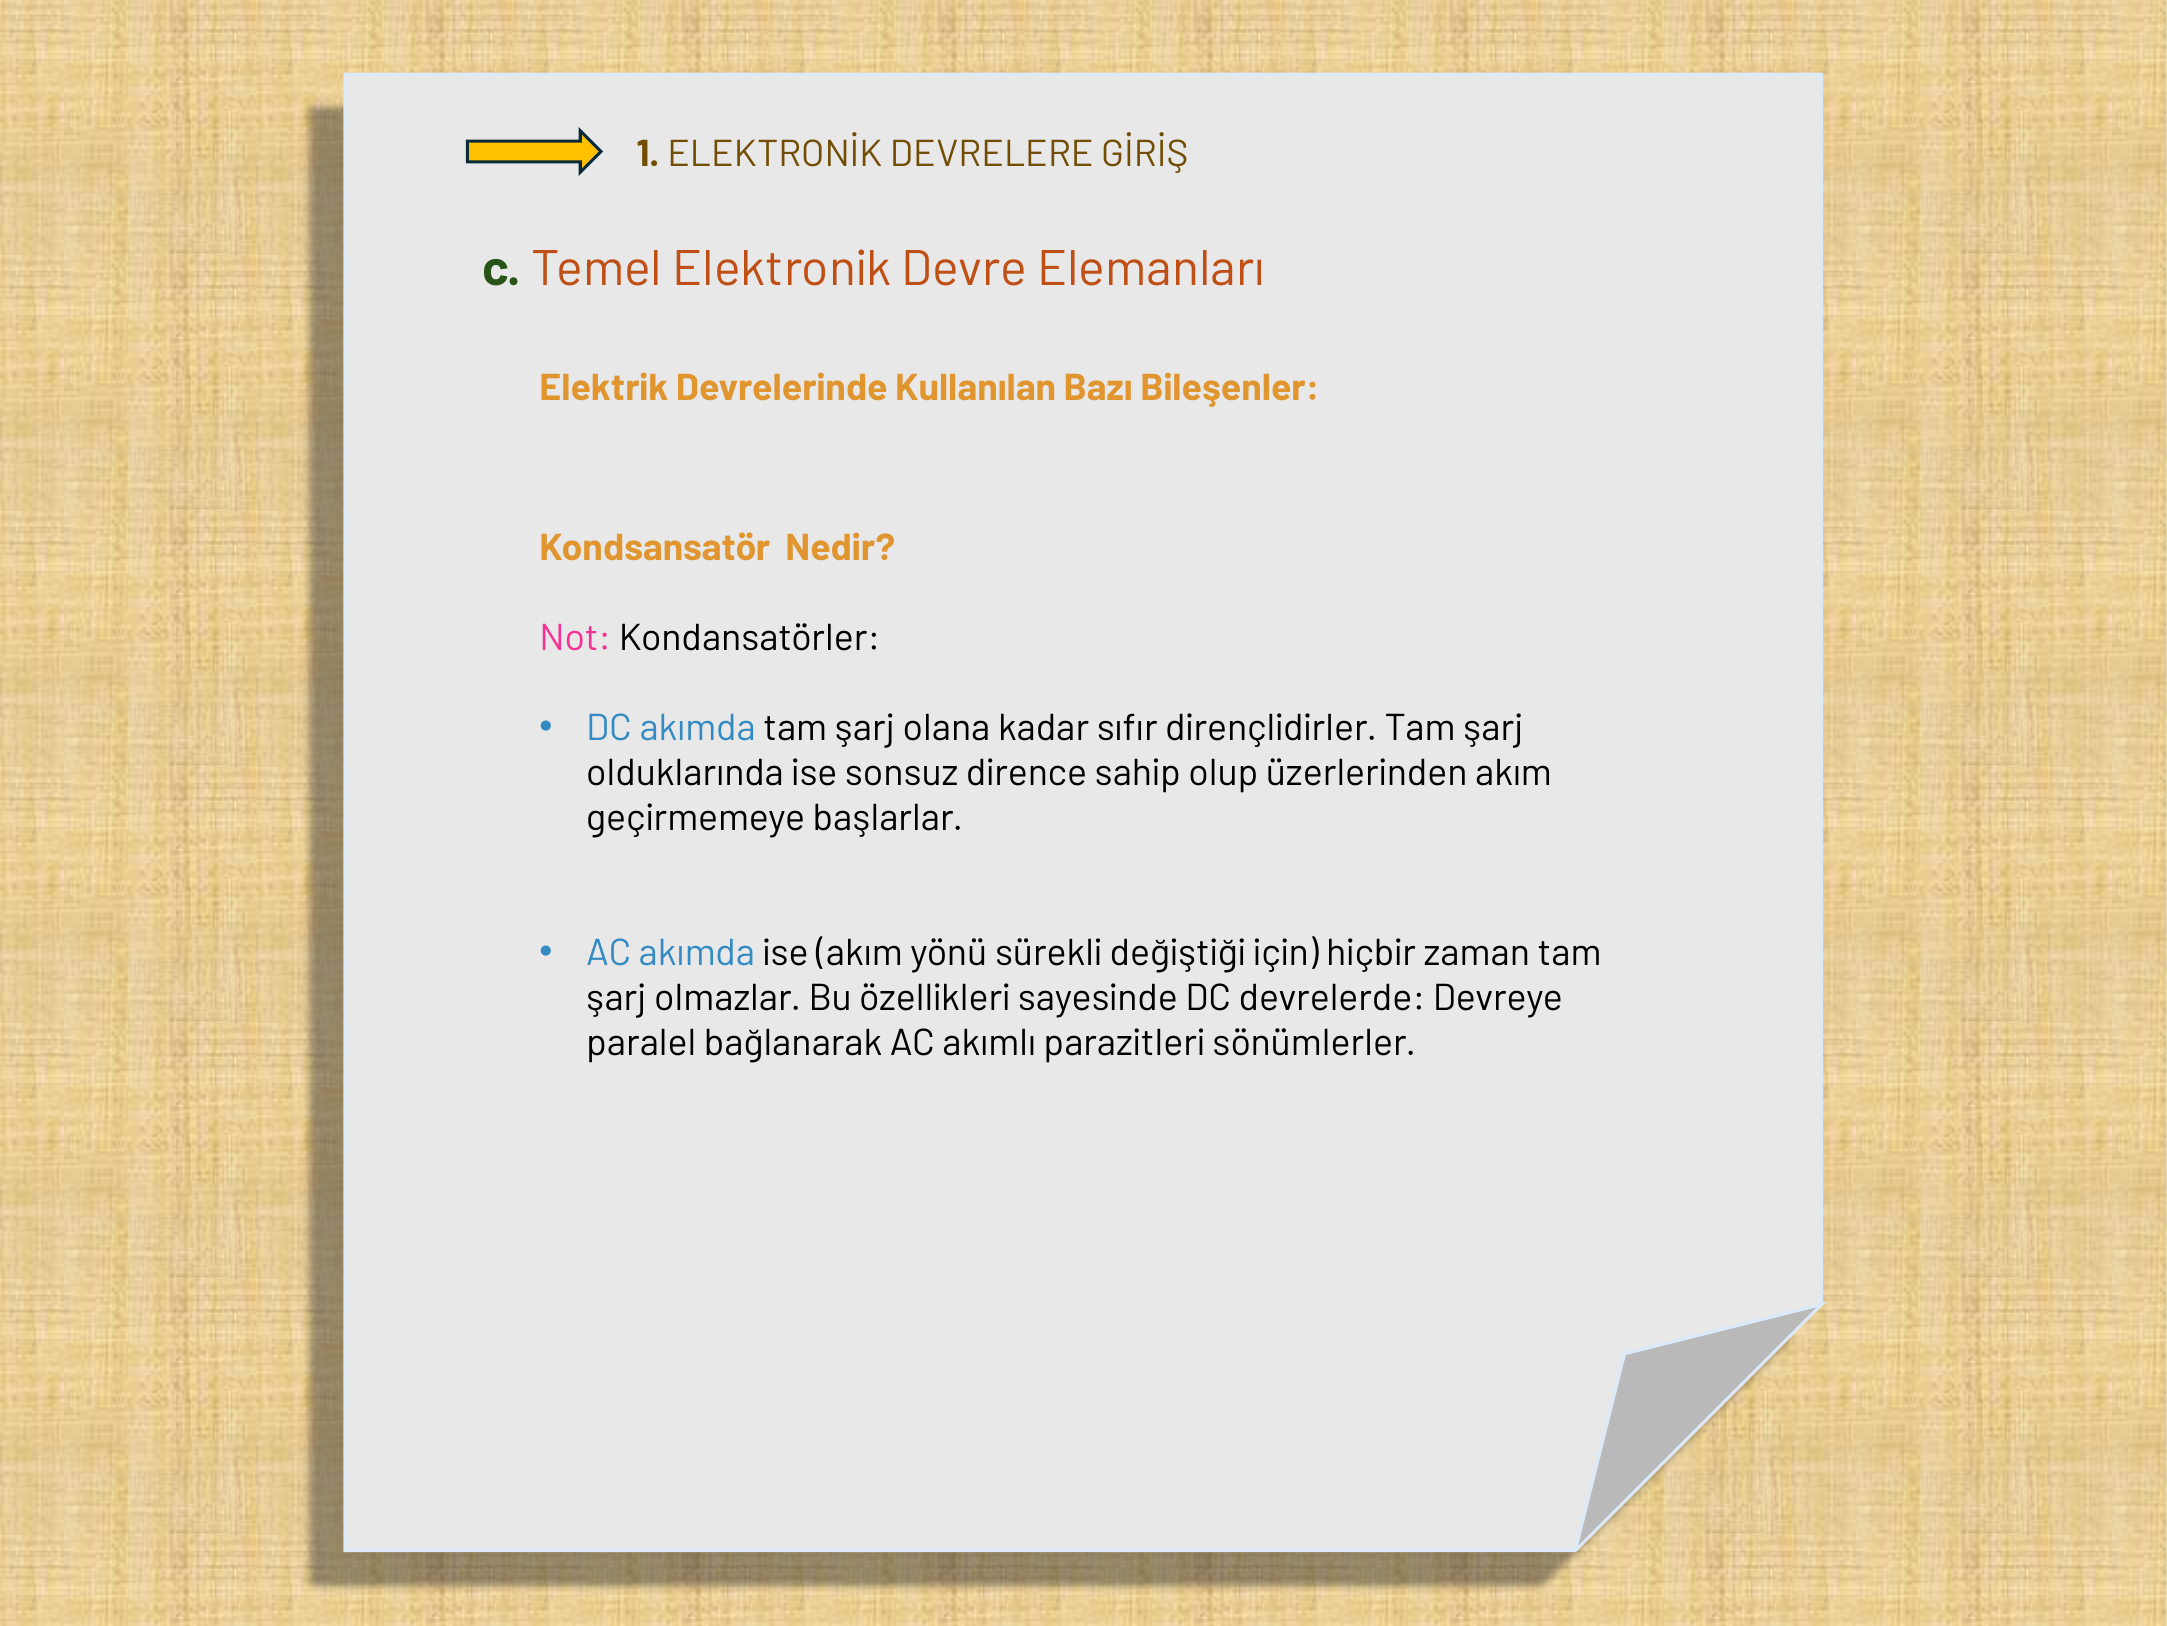

1. ELEKTRONİK DEVRELERE GİRİŞ

c. Temel Elektronik Devre Elemanları
Elektrik Devrelerinde Kullanılan Bazı Bileşenler:
Kondsansatör  Nedir?

Not: Kondansatörler:

DC akımda tam şarj olana kadar sıfır dirençlidirler. Tam şarj olduklarında ise sonsuz dirence sahip olup üzerlerinden akım geçirmemeye başlarlar.

AC akımda ise (akım yönü sürekli değiştiği için) hiçbir zaman tam şarj olmazlar. Bu özellikleri sayesinde DC devrelerde: Devreye paralel bağlanarak AC akımlı parazitleri sönümlerler.